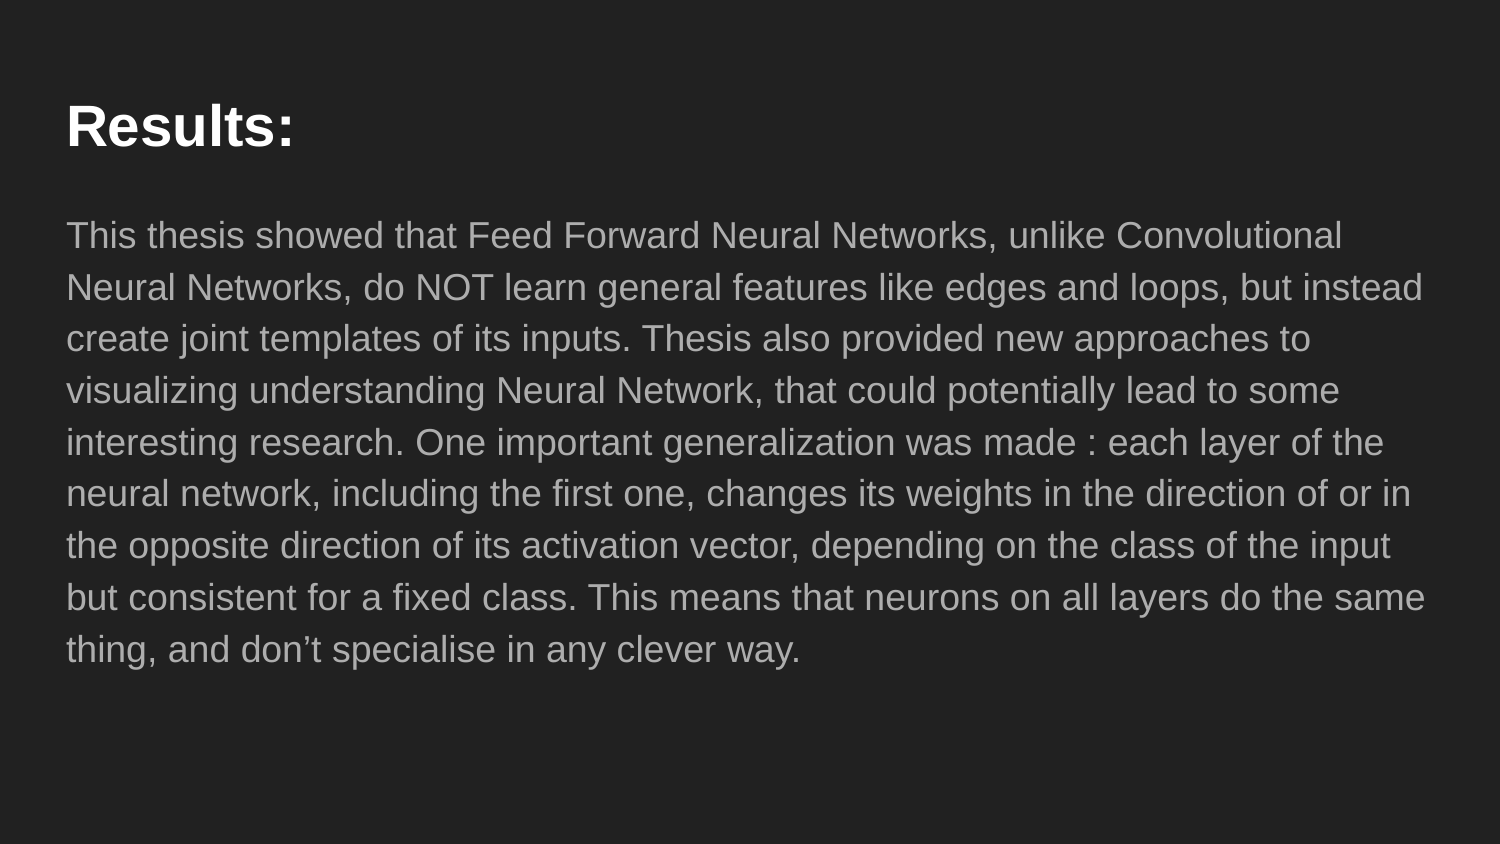

# Results:
This thesis showed that Feed Forward Neural Networks, unlike Convolutional Neural Networks, do NOT learn general features like edges and loops, but instead create joint templates of its inputs. Thesis also provided new approaches to visualizing understanding Neural Network, that could potentially lead to some interesting research. One important generalization was made : each layer of the neural network, including the first one, changes its weights in the direction of or in the opposite direction of its activation vector, depending on the class of the input but consistent for a fixed class. This means that neurons on all layers do the same thing, and don’t specialise in any clever way.